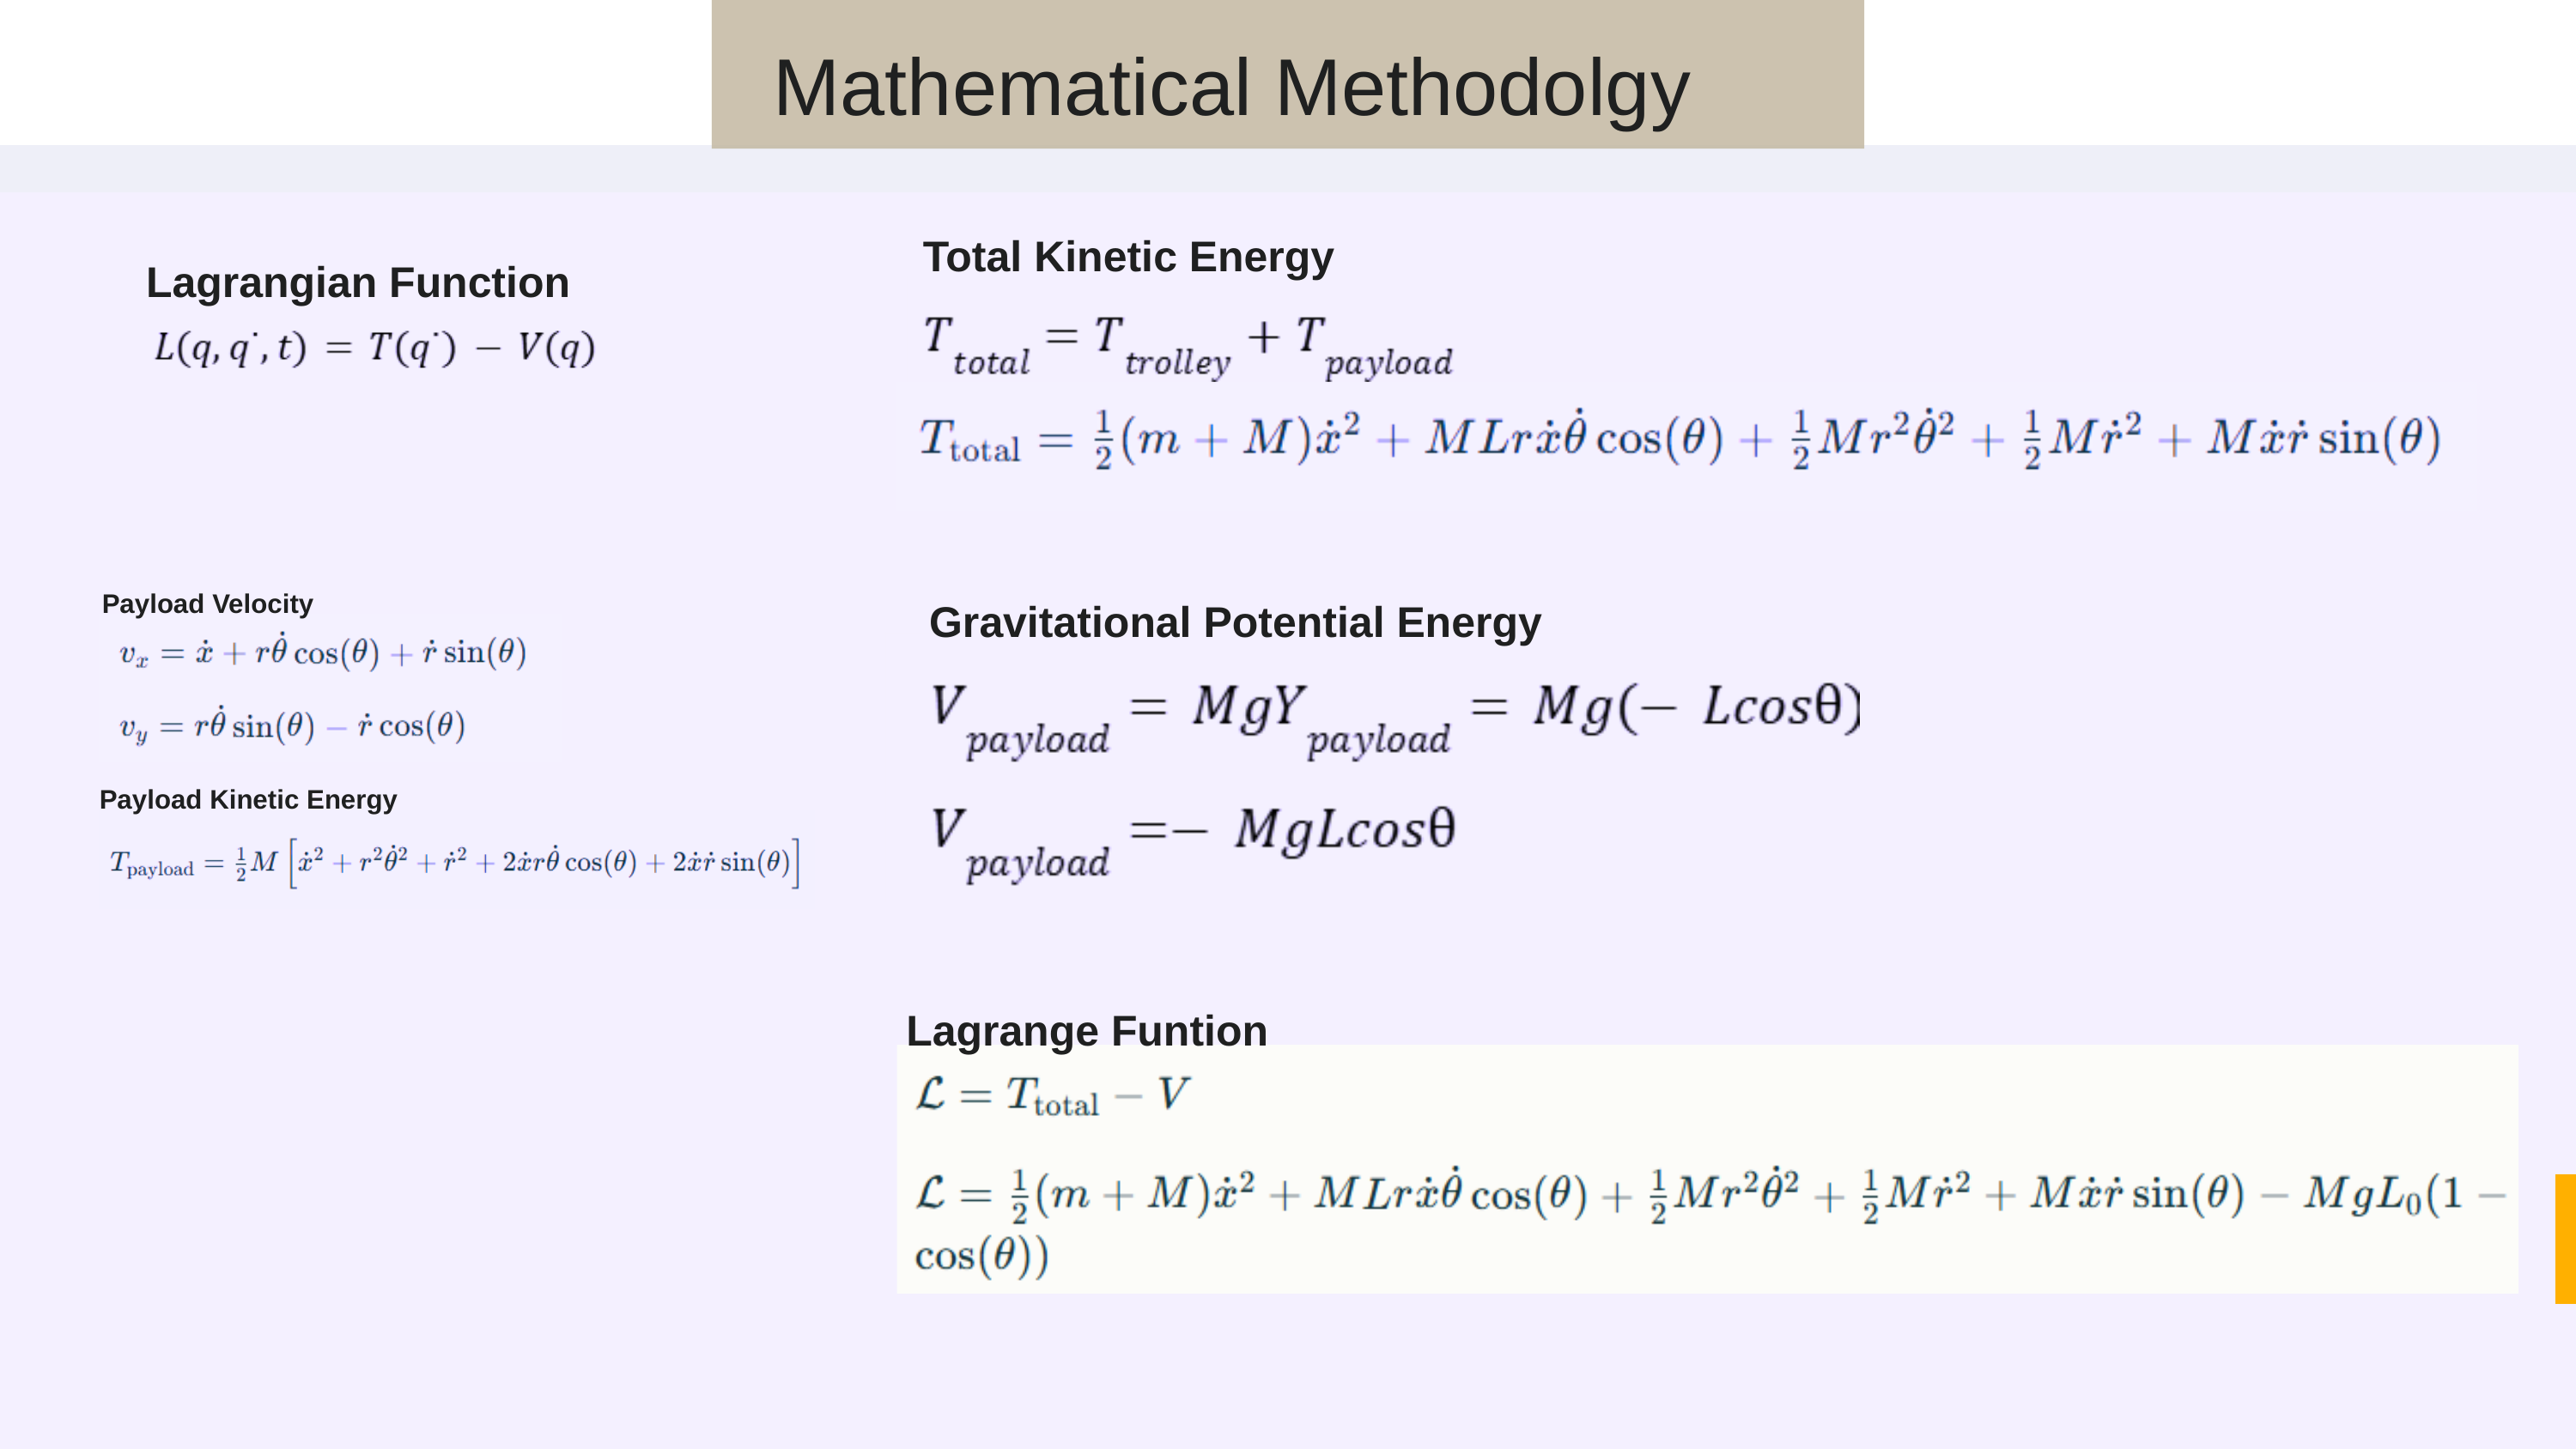

Mathematical Methodolgy

Total Kinetic Energy

Lagrangian Function

Payload Velocity

Payload Kinetic Energy

Gravitational Potential Energy

Lagrange Funtion